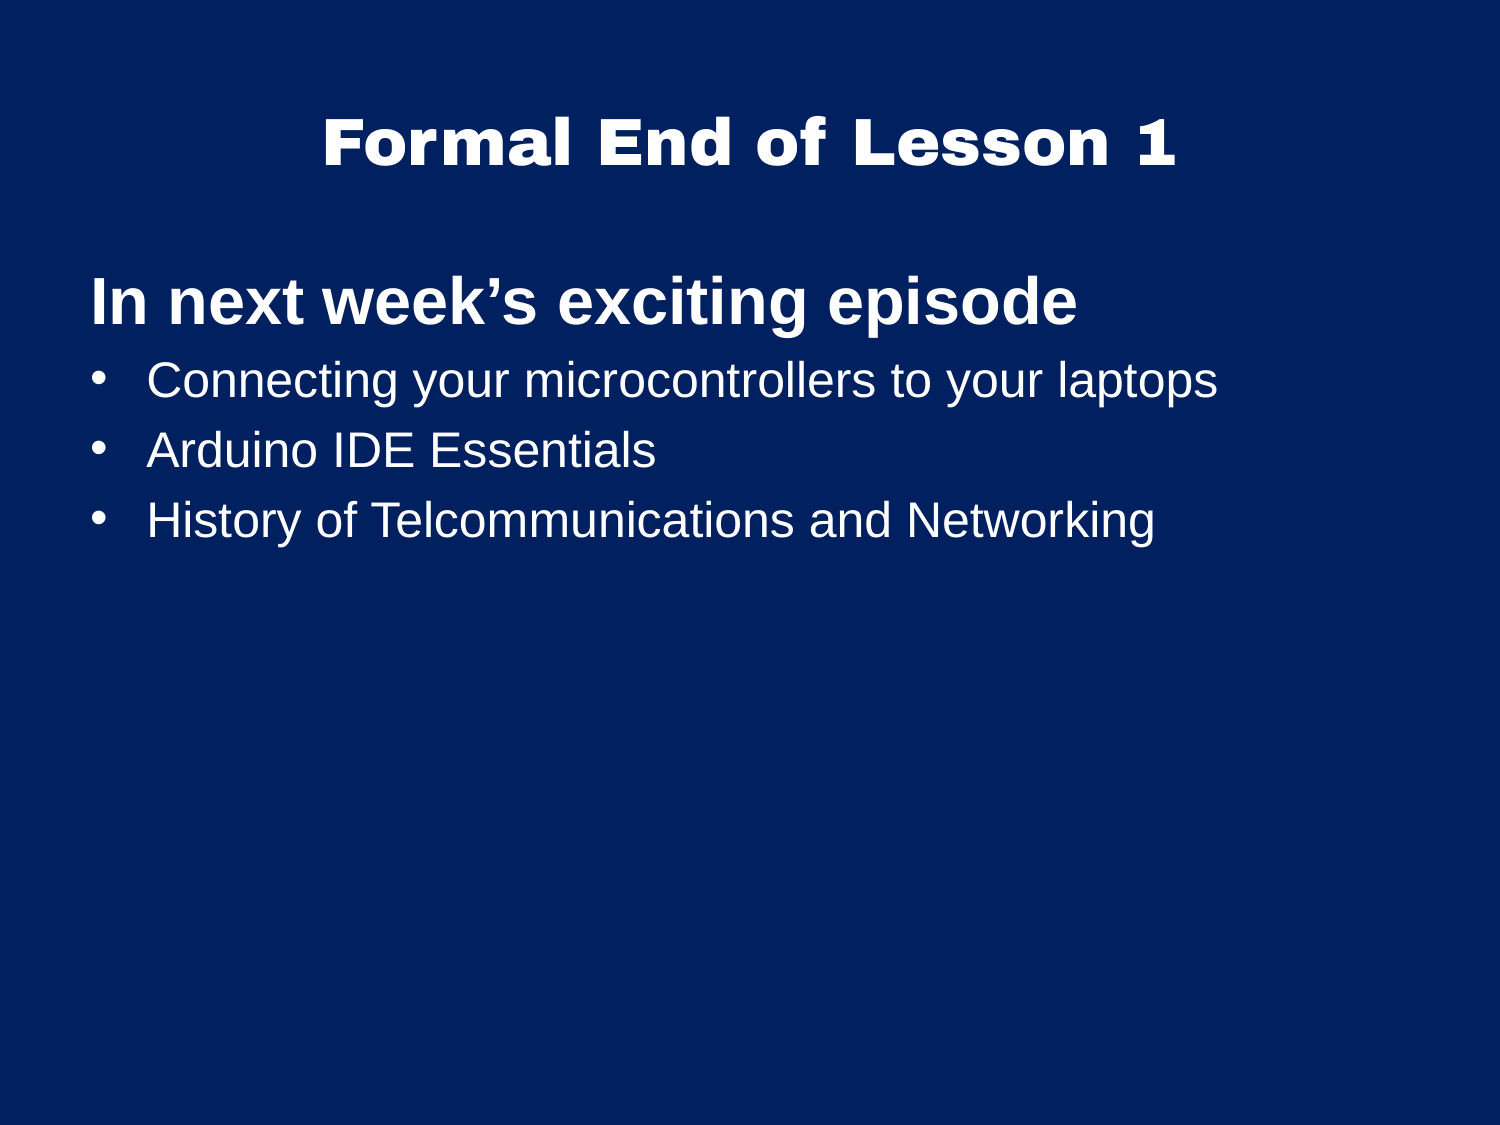

# Formal End of Lesson 1
In next week’s exciting episode
Connecting your microcontrollers to your laptops
Arduino IDE Essentials
History of Telcommunications and Networking